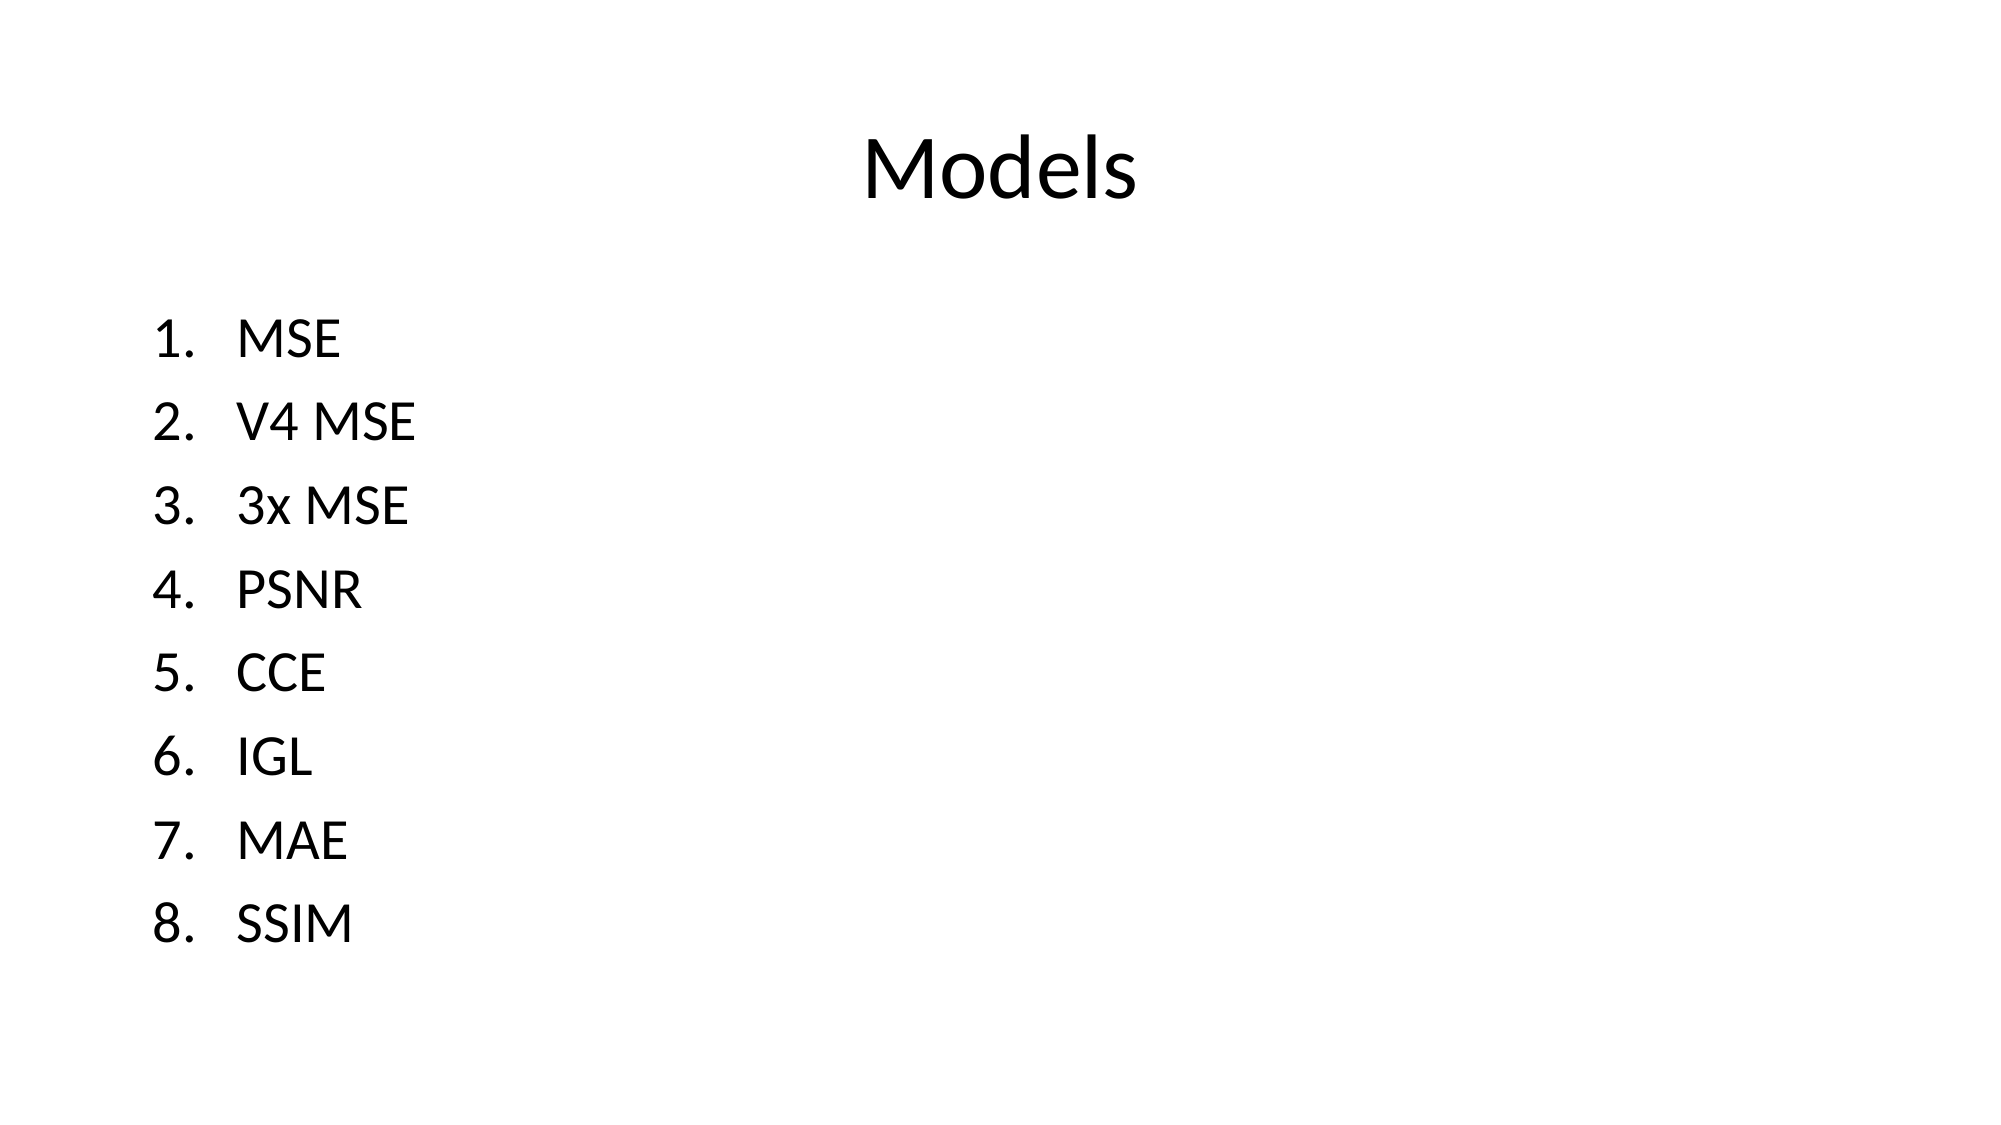

# Models
MSE
V4 MSE
3x MSE
PSNR
CCE
IGL
MAE
SSIM